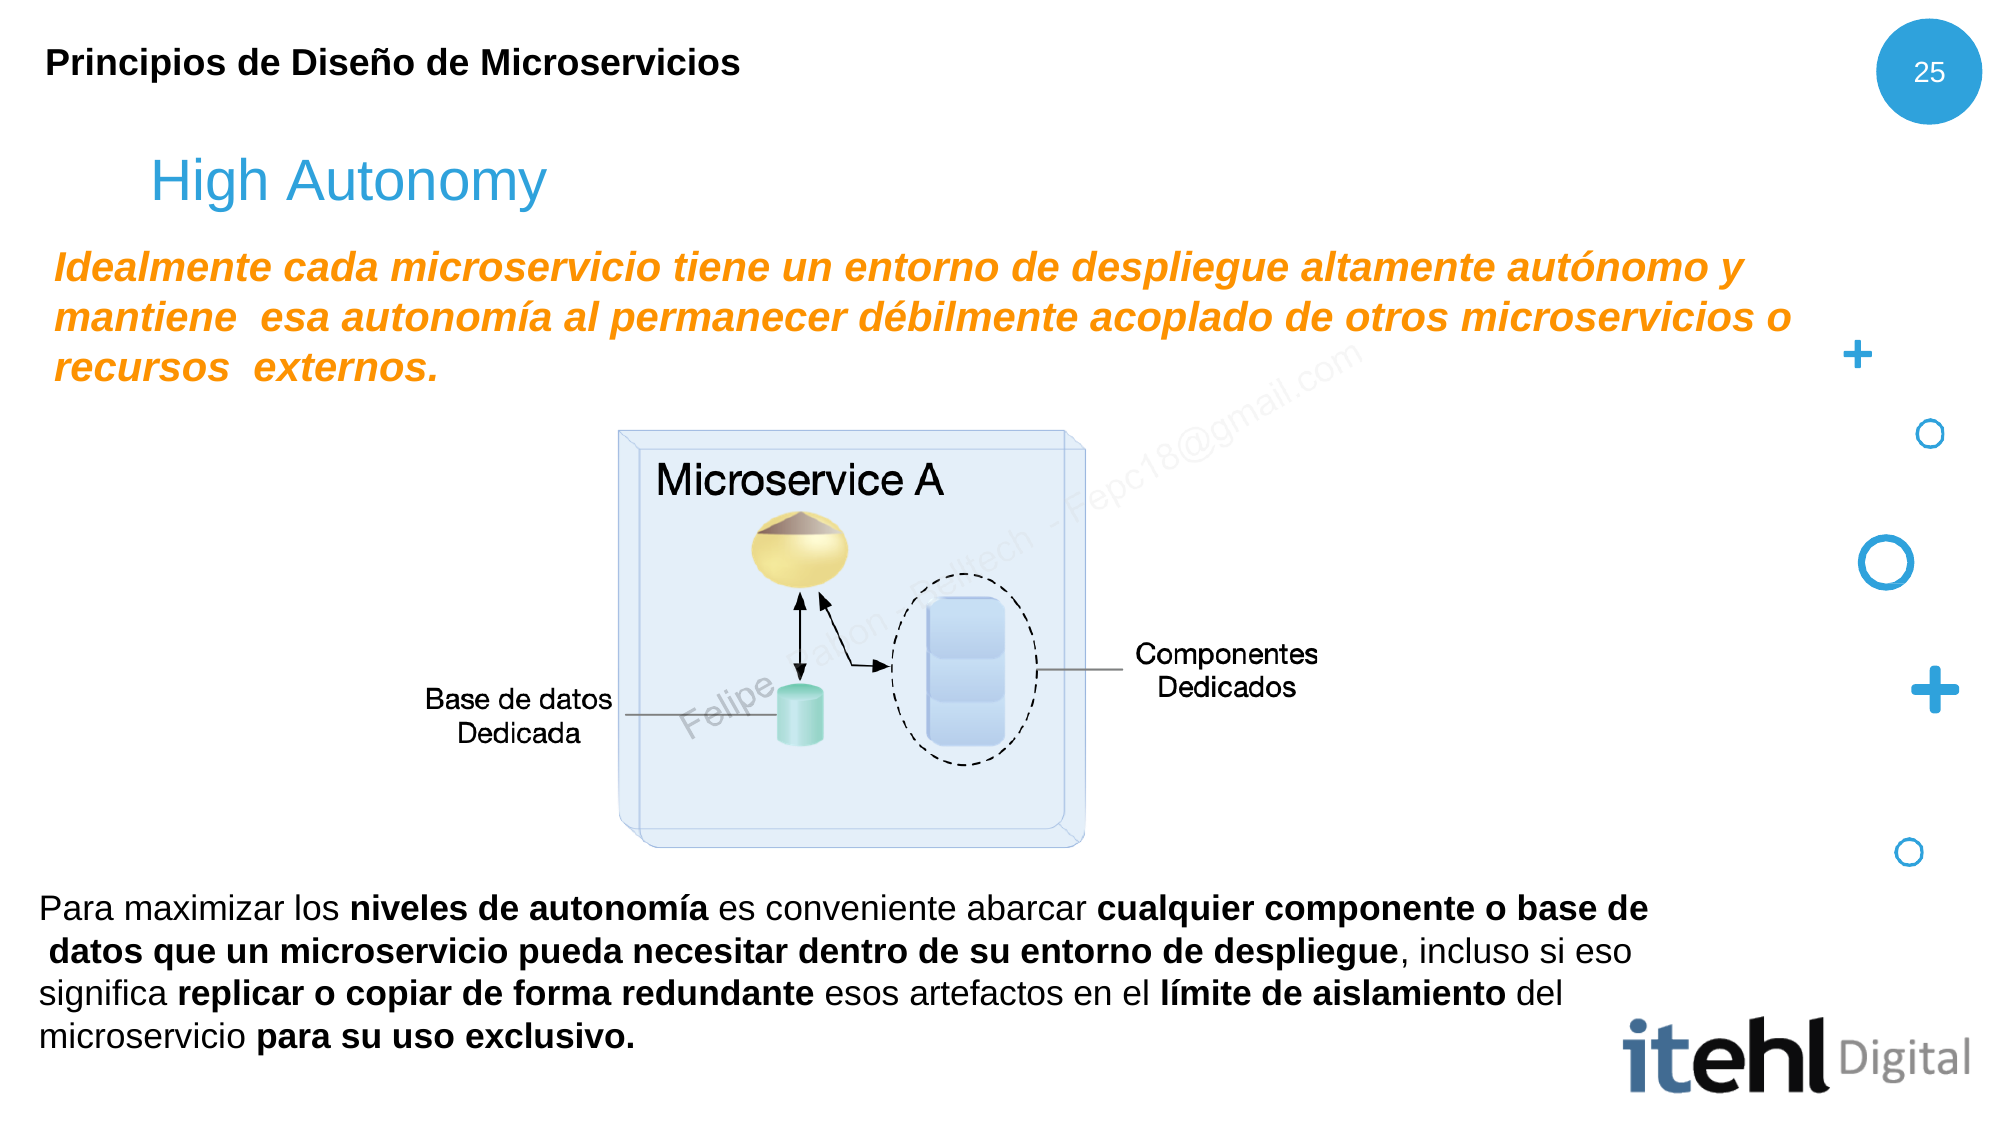

Principios de Diseño de Microservicios
25
# High Autonomy
Idealmente cada microservicio tiene un entorno de despliegue altamente autónomo y mantiene  esa autonomía al permanecer débilmente acoplado de otros microservicios o recursos  externos.

Para maximizar los niveles de autonomía es conveniente abarcar cualquier componente o base de  datos que un microservicio pueda necesitar dentro de su entorno de despliegue, incluso si eso  significa replicar o copiar de forma redundante esos artefactos en el límite de aislamiento del  microservicio para su uso exclusivo.